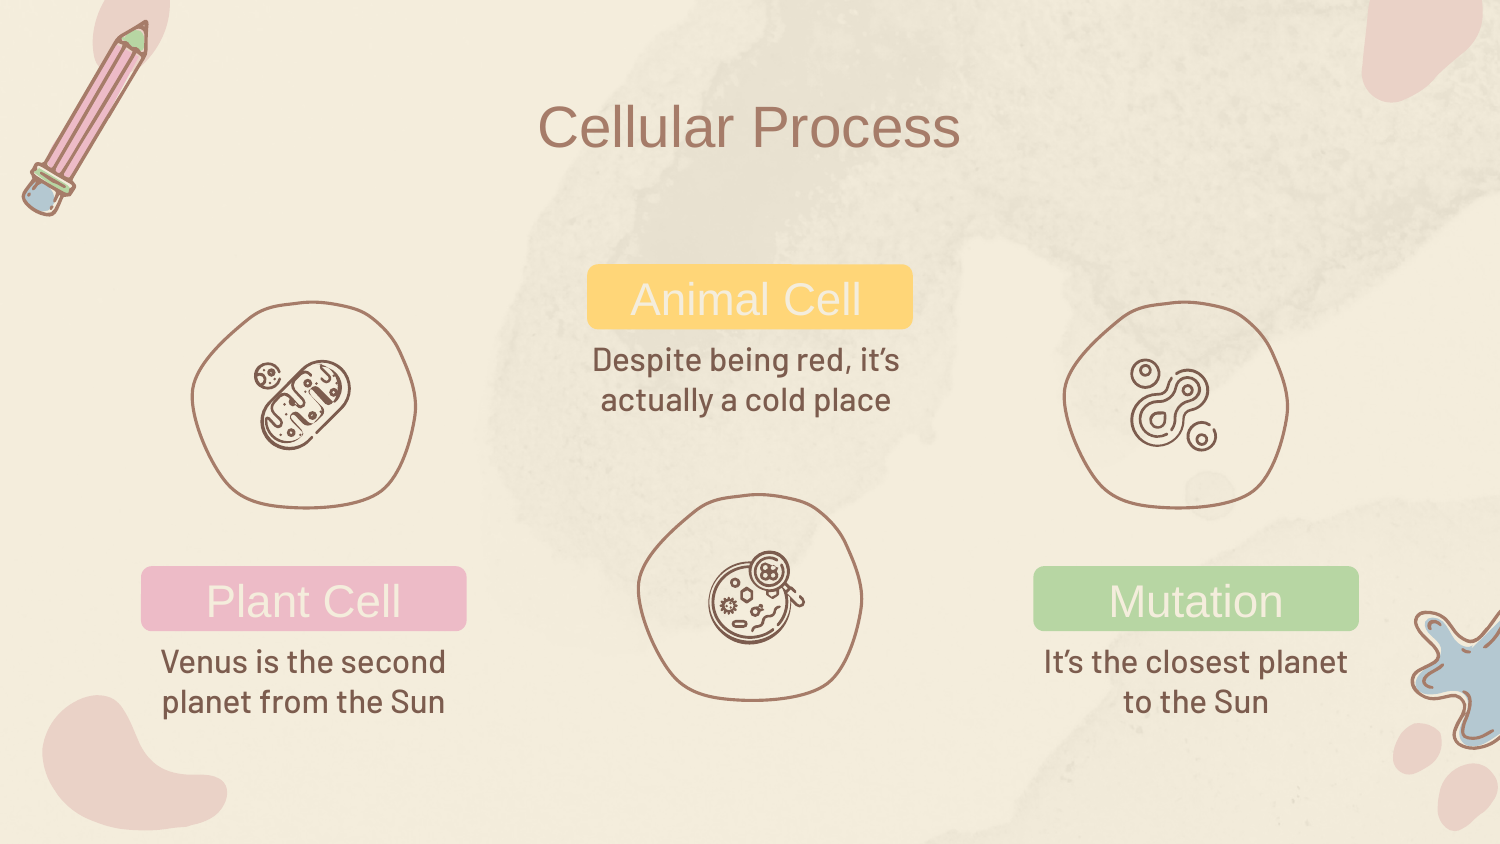

Cellular Process

Animal Cell

Despite being red, it’s actually a cold place

# Plant Cell
Mutation
Venus is the second planet from the Sun
It’s the closest planet to the Sun